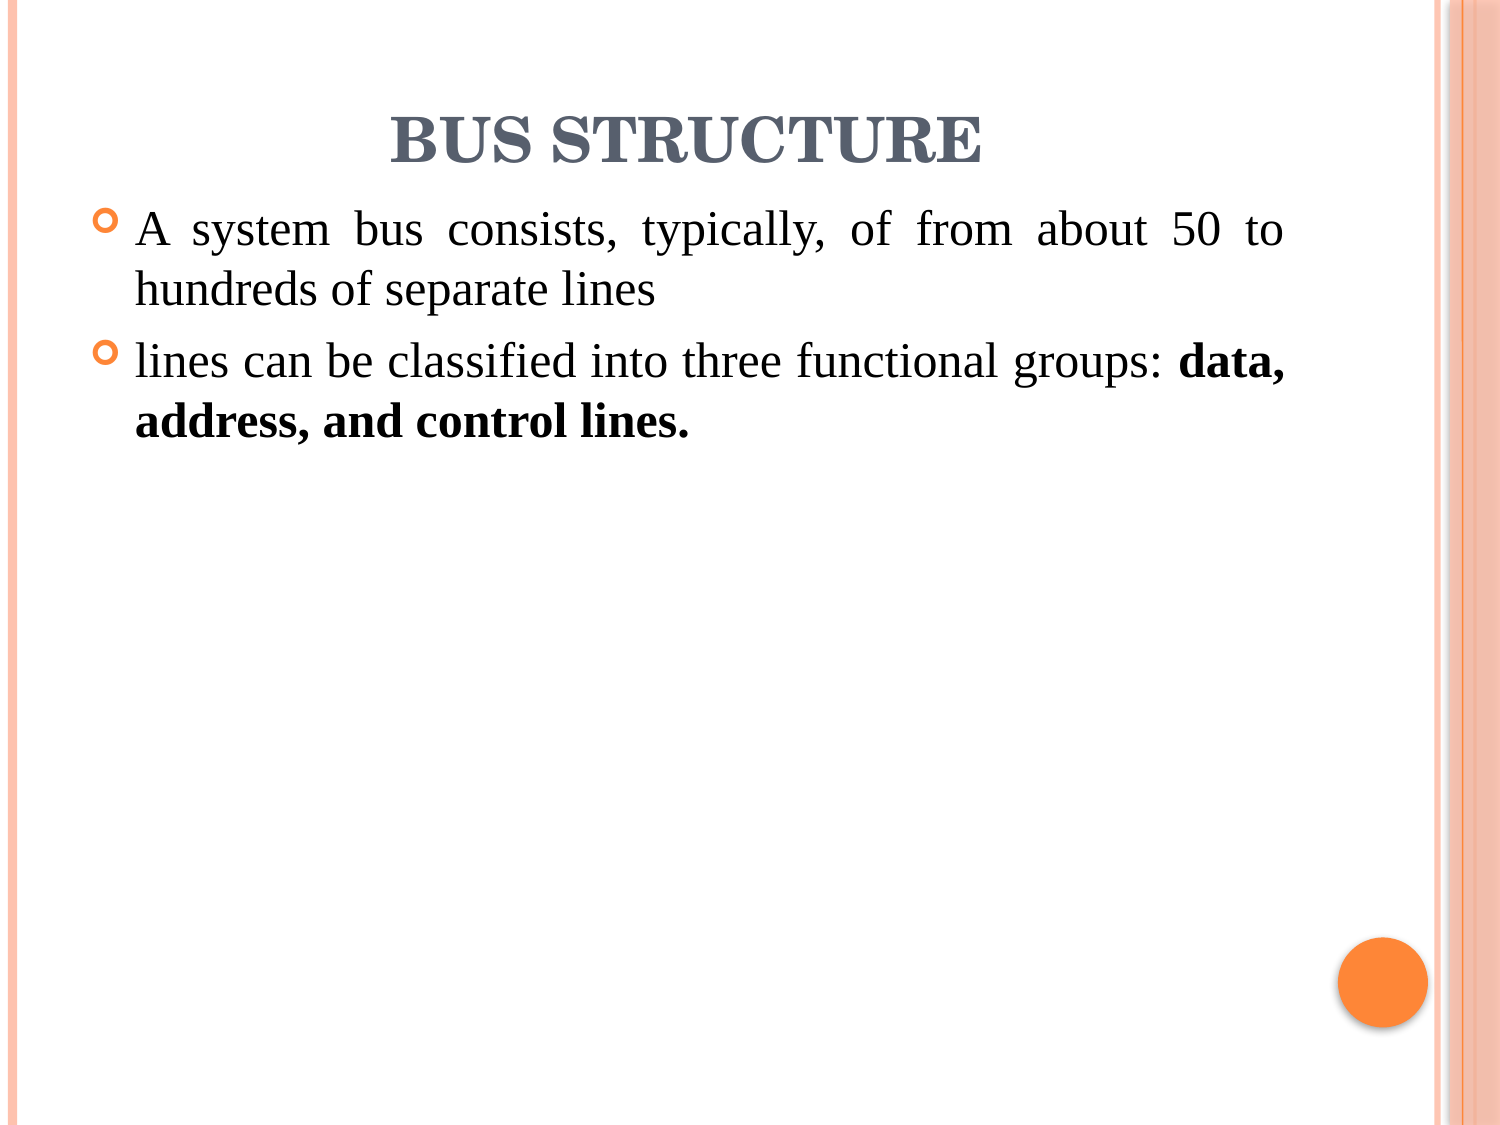

# Bus Structure
A system bus consists, typically, of from about 50 to hundreds of separate lines
lines can be classified into three functional groups: data, address, and control lines.